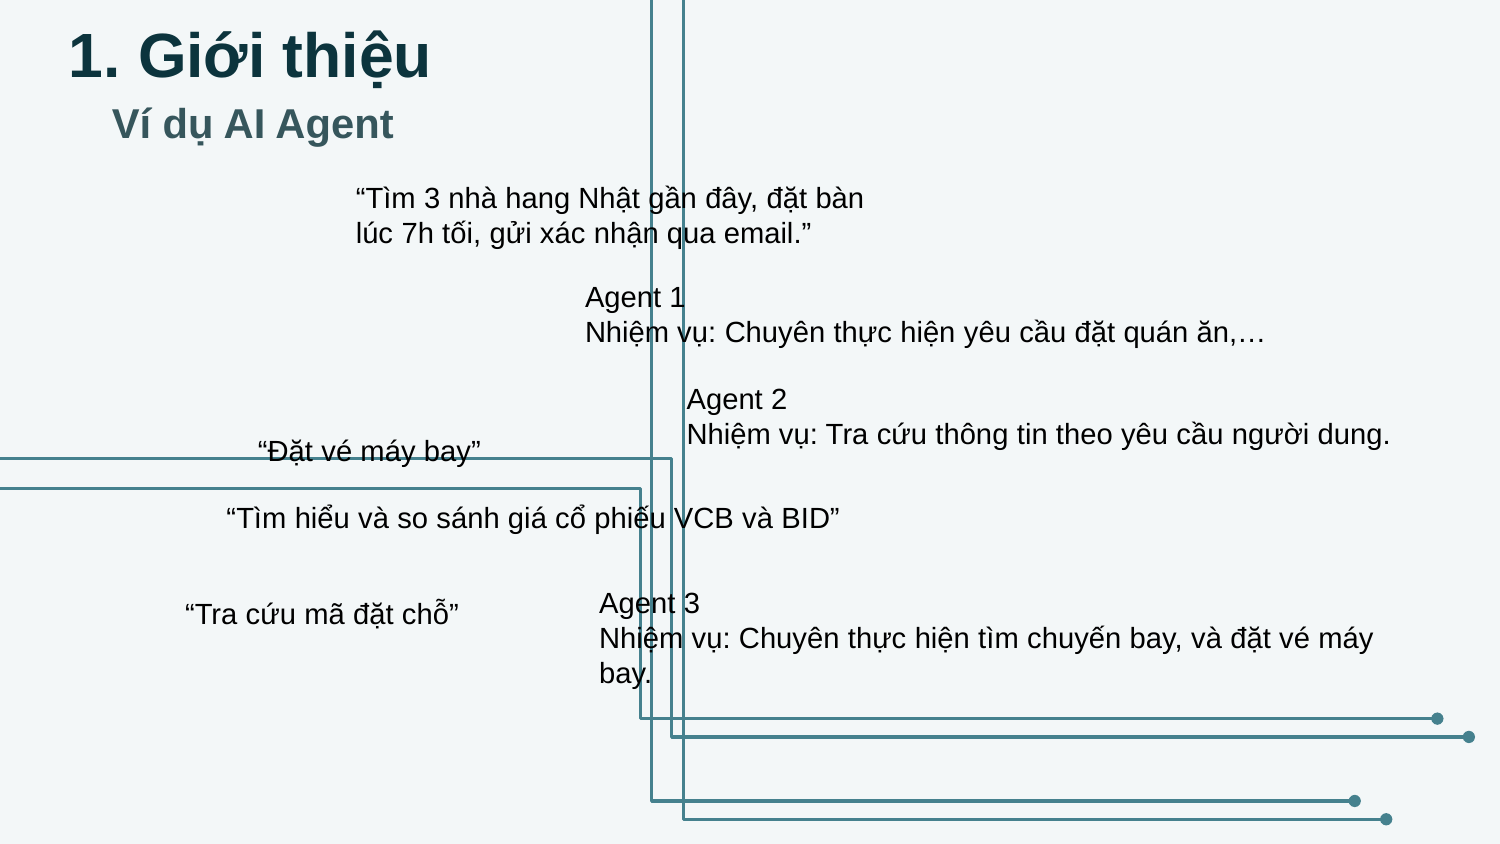

1. Giới thiệu
Ví dụ AI Agent
“Tìm 3 nhà hang Nhật gần đây, đặt bàn lúc 7h tối, gửi xác nhận qua email.”
Agent 1
Nhiệm vụ: Chuyên thực hiện yêu cầu đặt quán ăn,…
Agent 2
Nhiệm vụ: Tra cứu thông tin theo yêu cầu người dung.
“Đặt vé máy bay”
“Tìm hiểu và so sánh giá cổ phiếu VCB và BID”
Agent 3
Nhiệm vụ: Chuyên thực hiện tìm chuyến bay, và đặt vé máy bay.
“Tra cứu mã đặt chỗ”